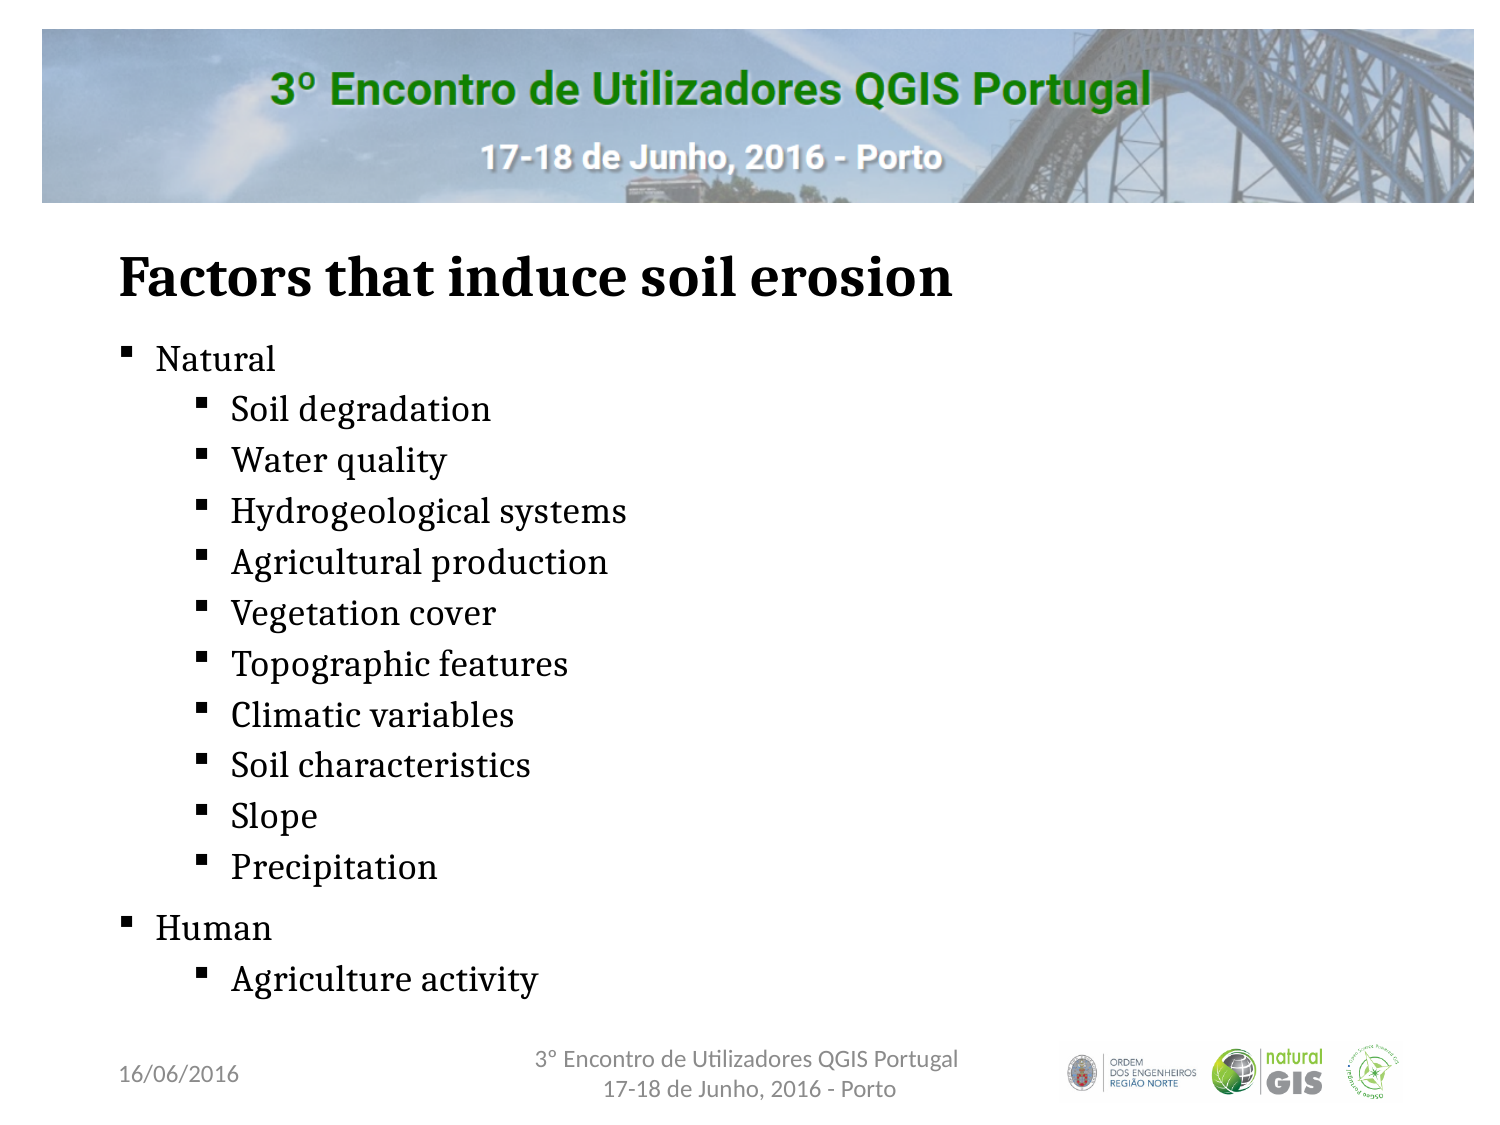

# Factors that induce soil erosion
Natural
Soil degradation
Water quality
Hydrogeological systems
Agricultural production
Vegetation cover
Topographic features
Climatic variables
Soil characteristics
Slope
Precipitation
Human
Agriculture activity
16/06/2016
3º Encontro de Utilizadores QGIS Portugal
17-18 de Junho, 2016 - Porto
7